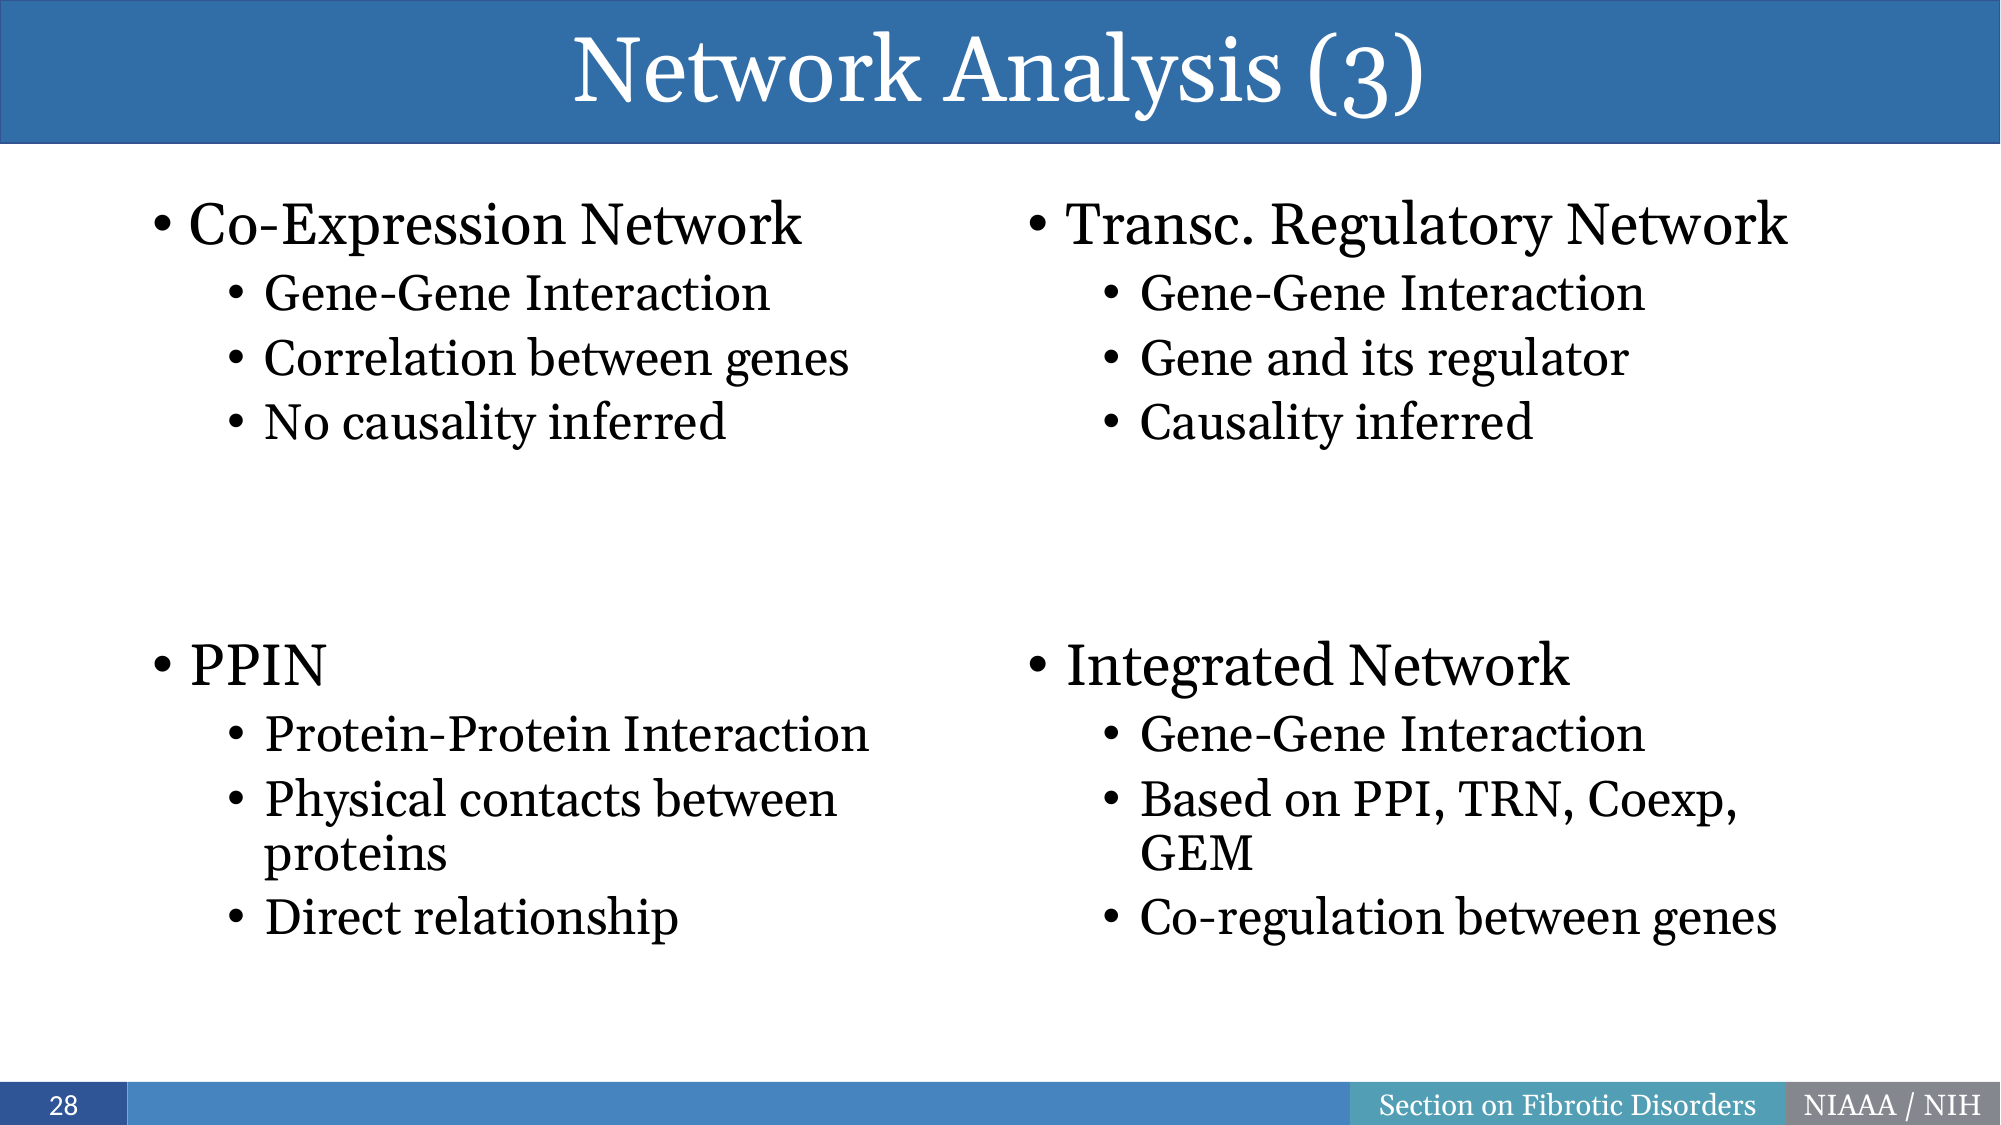

# Network Analysis (3)
Co-Expression Network
Gene-Gene Interaction
Correlation between genes
No causality inferred

Transc. Regulatory Network
Gene-Gene Interaction
Gene and its regulator
Causality inferred
Integrated Network
Gene-Gene Interaction
Based on PPI, TRN, Coexp, GEM
Co-regulation between genes

PPIN
Protein-Protein Interaction
Physical contacts between proteins
Direct relationship